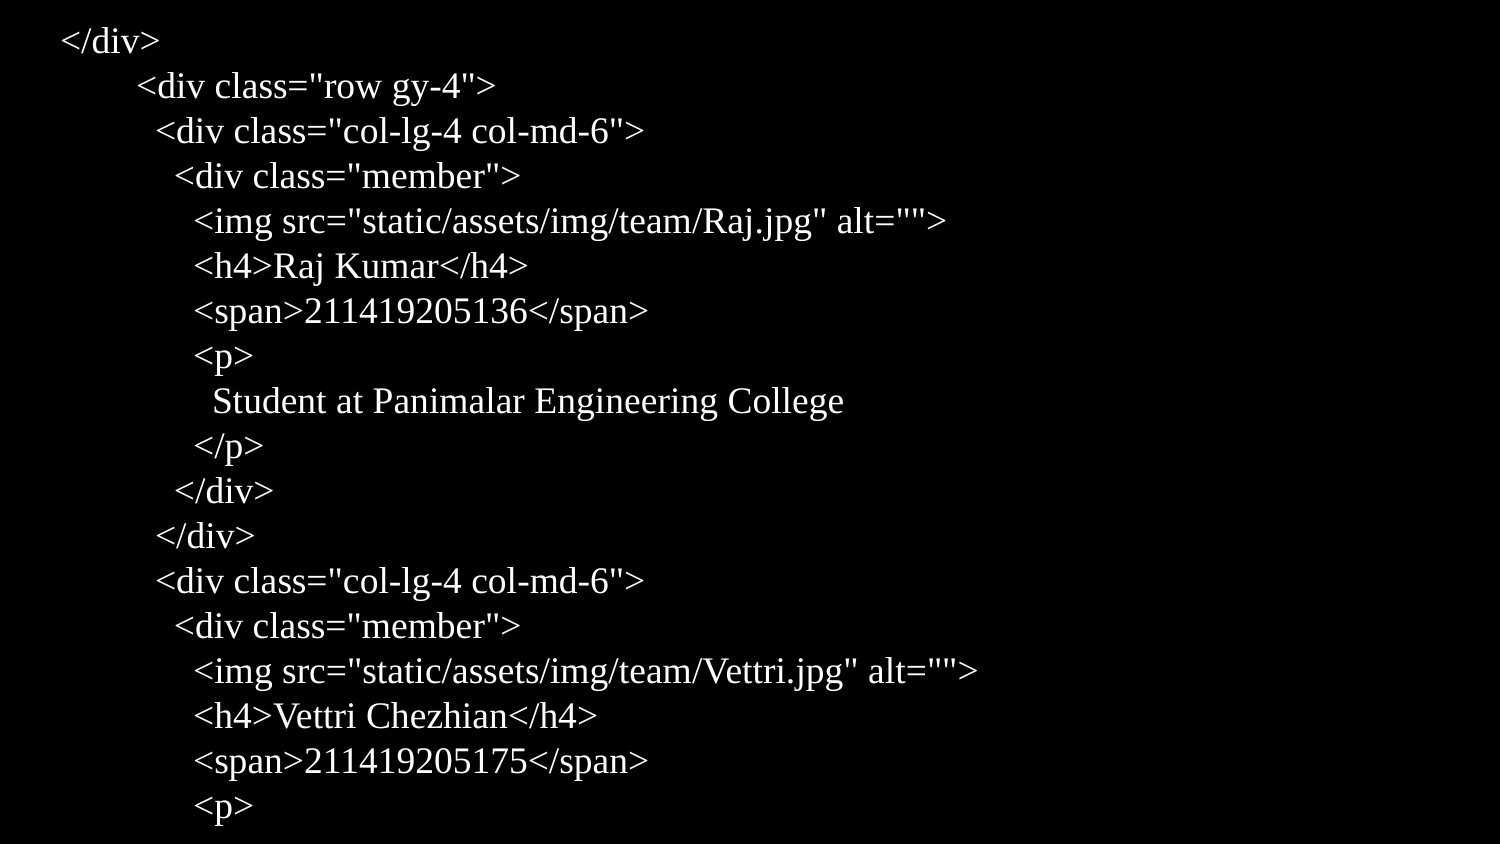

</div>
        <div class="row gy-4">
          <div class="col-lg-4 col-md-6">
            <div class="member">
              <img src="static/assets/img/team/Raj.jpg" alt="">
              <h4>Raj Kumar</h4>
              <span>211419205136</span>
              <p>
                Student at Panimalar Engineering College
              </p>
            </div>
          </div>
          <div class="col-lg-4 col-md-6">
            <div class="member">
              <img src="static/assets/img/team/Vettri.jpg" alt="">
              <h4>Vettri Chezhian</h4>
              <span>211419205175</span>
              <p>